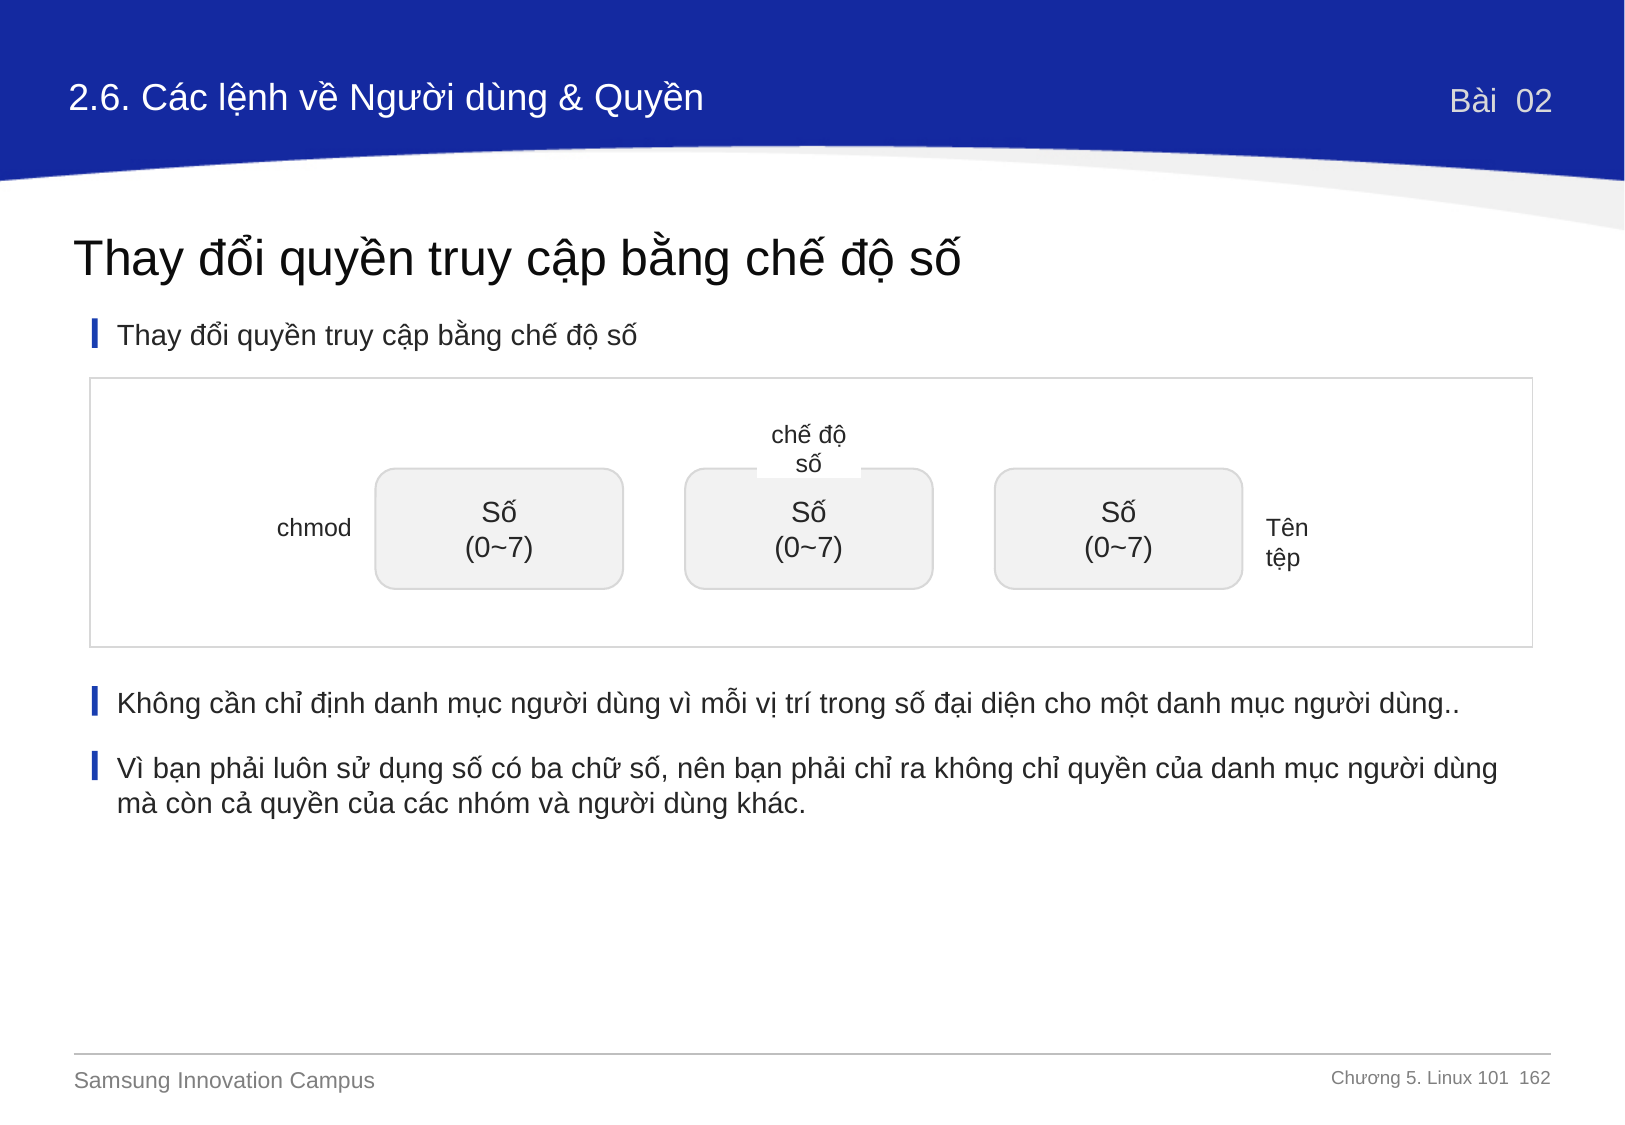

2.6. Các lệnh về Người dùng & Quyền
Bài  02
Thay đổi quyền truy cập bằng chế độ số
Thay đổi quyền truy cập bằng chế độ số

chế độ số
Số
(0~7)
Số
(0~7)
chmod
Số
(0~7)
Tên tệp
Không cần chỉ định danh mục người dùng vì mỗi vị trí trong số đại diện cho một danh mục người dùng..

Vì bạn phải luôn sử dụng số có ba chữ số, nên bạn phải chỉ ra không chỉ quyền của danh mục người dùng mà còn cả quyền của các nhóm và người dùng khác.